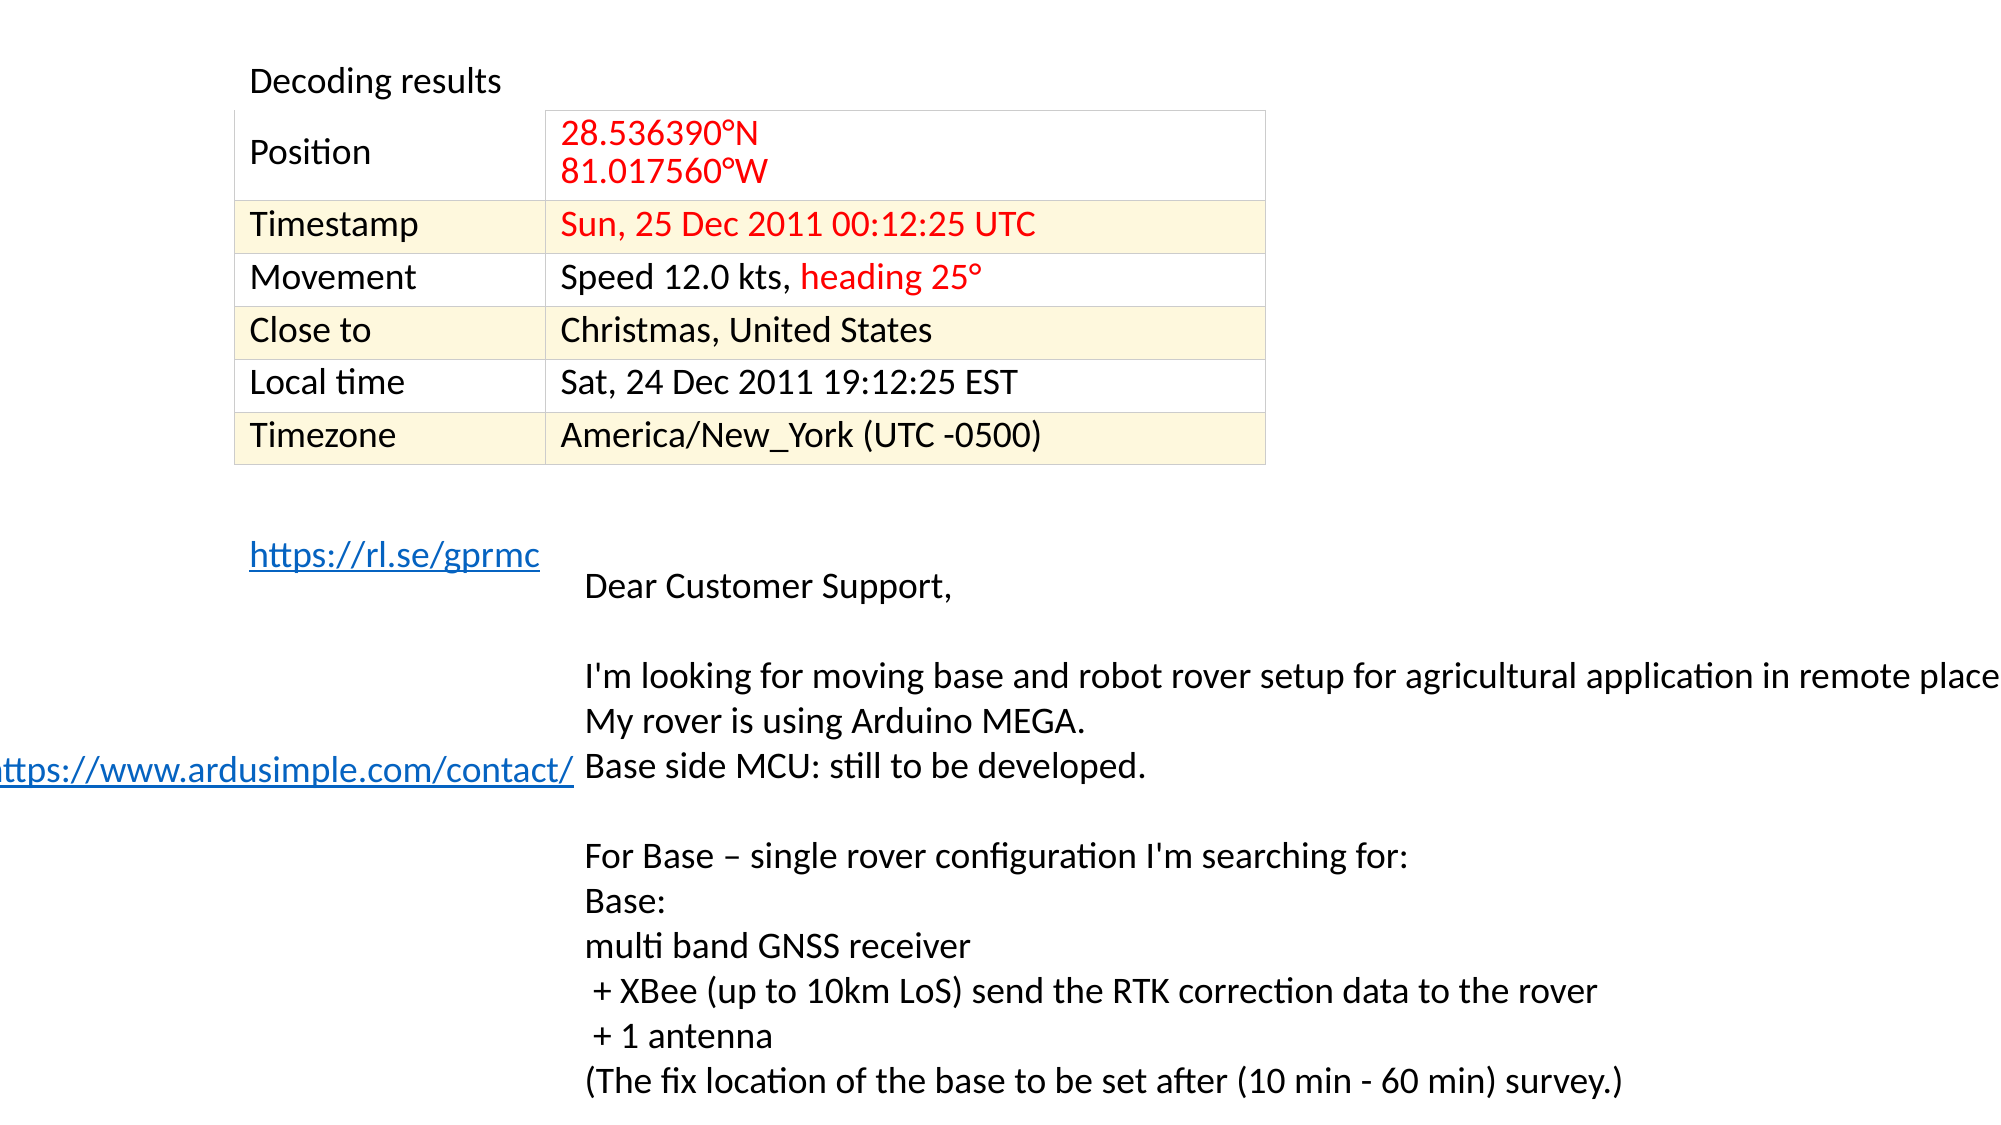

| Decoding results |  |
| --- | --- |
| Position | 28.536390°N 81.017560°W |
| Timestamp | Sun, 25 Dec 2011 00:12:25 UTC |
| Movement | Speed 12.0 kts, heading 25° |
| Close to | Christmas, United States |
| Local time | Sat, 24 Dec 2011 19:12:25 EST |
| Timezone | America/New\_York (UTC -0500) |
https://rl.se/gprmc
Dear Customer Support,

I'm looking for moving base and robot rover setup for agricultural application in remote places.
My rover is using Arduino MEGA.
Base side MCU: still to be developed.

For Base – single rover configuration I'm searching for:
Base:
multi band GNSS receiver
 + XBee (up to 10km LoS) send the RTK correction data to the rover
 + 1 antenna
(The fix location of the base to be set after (10 min - 60 min) survey.)

Rover:
multi band GNSS receiver
+XBee (up to 10km LoS) to receive the RTK data from base
+ 1 or 2 antennas
+ IMU (for heading)

Please advise for system configuration.

I would highly appreciate, if You send a block diagram about the information flow as well :-).
In case of any questions, get it touch.

Thank You very much for Your help and support in advance.
Have a nice day ahead.

With Regards,
Andras
https://www.ardusimple.com/contact/